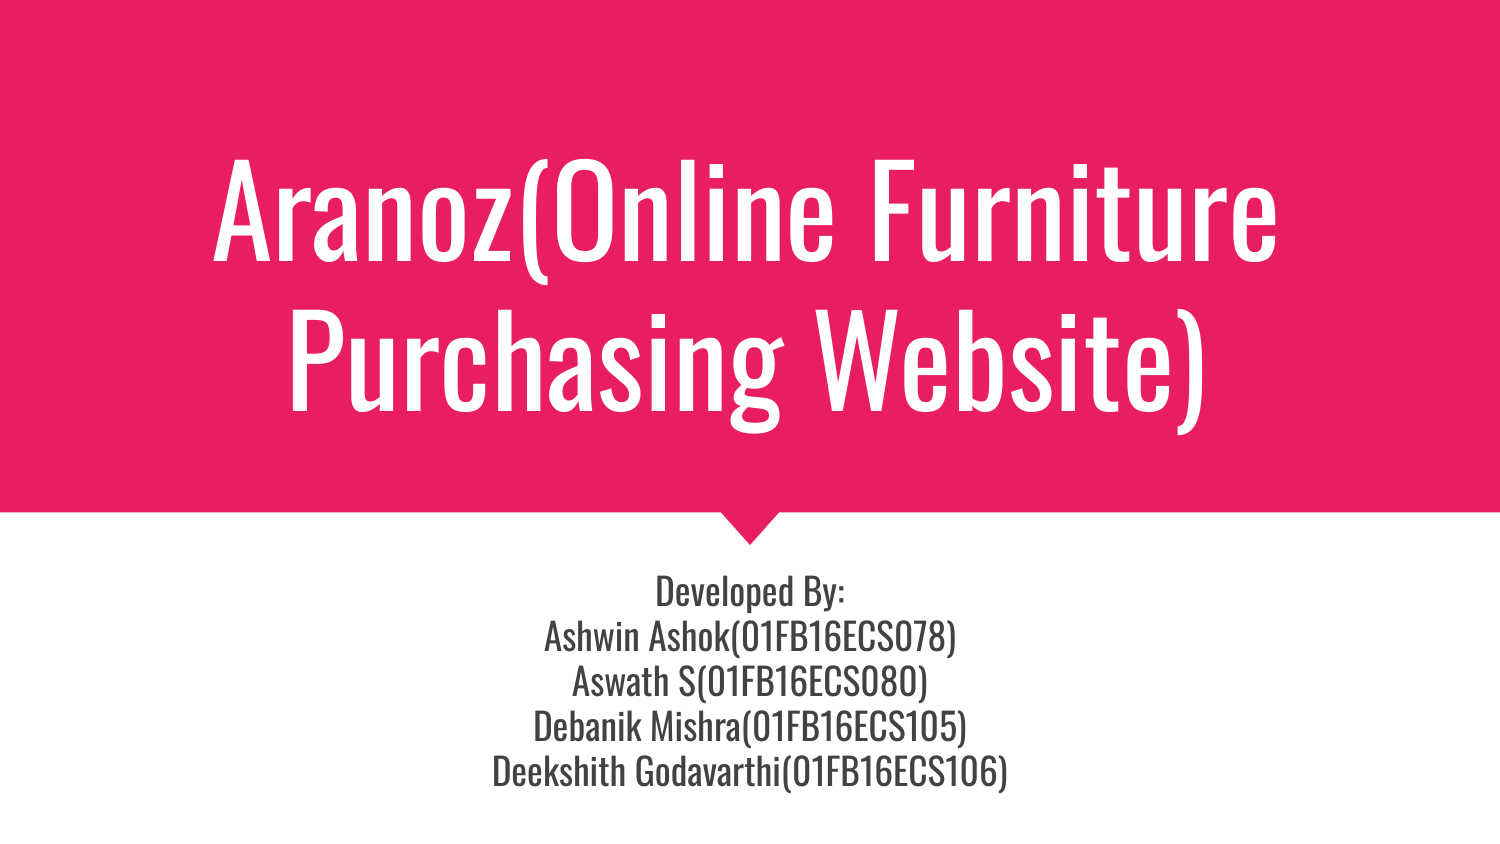

# Aranoz(Online Furniture Purchasing Website)
Developed By:
Ashwin Ashok(01FB16ECS078)
Aswath S(01FB16ECS080)
Debanik Mishra(01FB16ECS105)
Deekshith Godavarthi(01FB16ECS106)